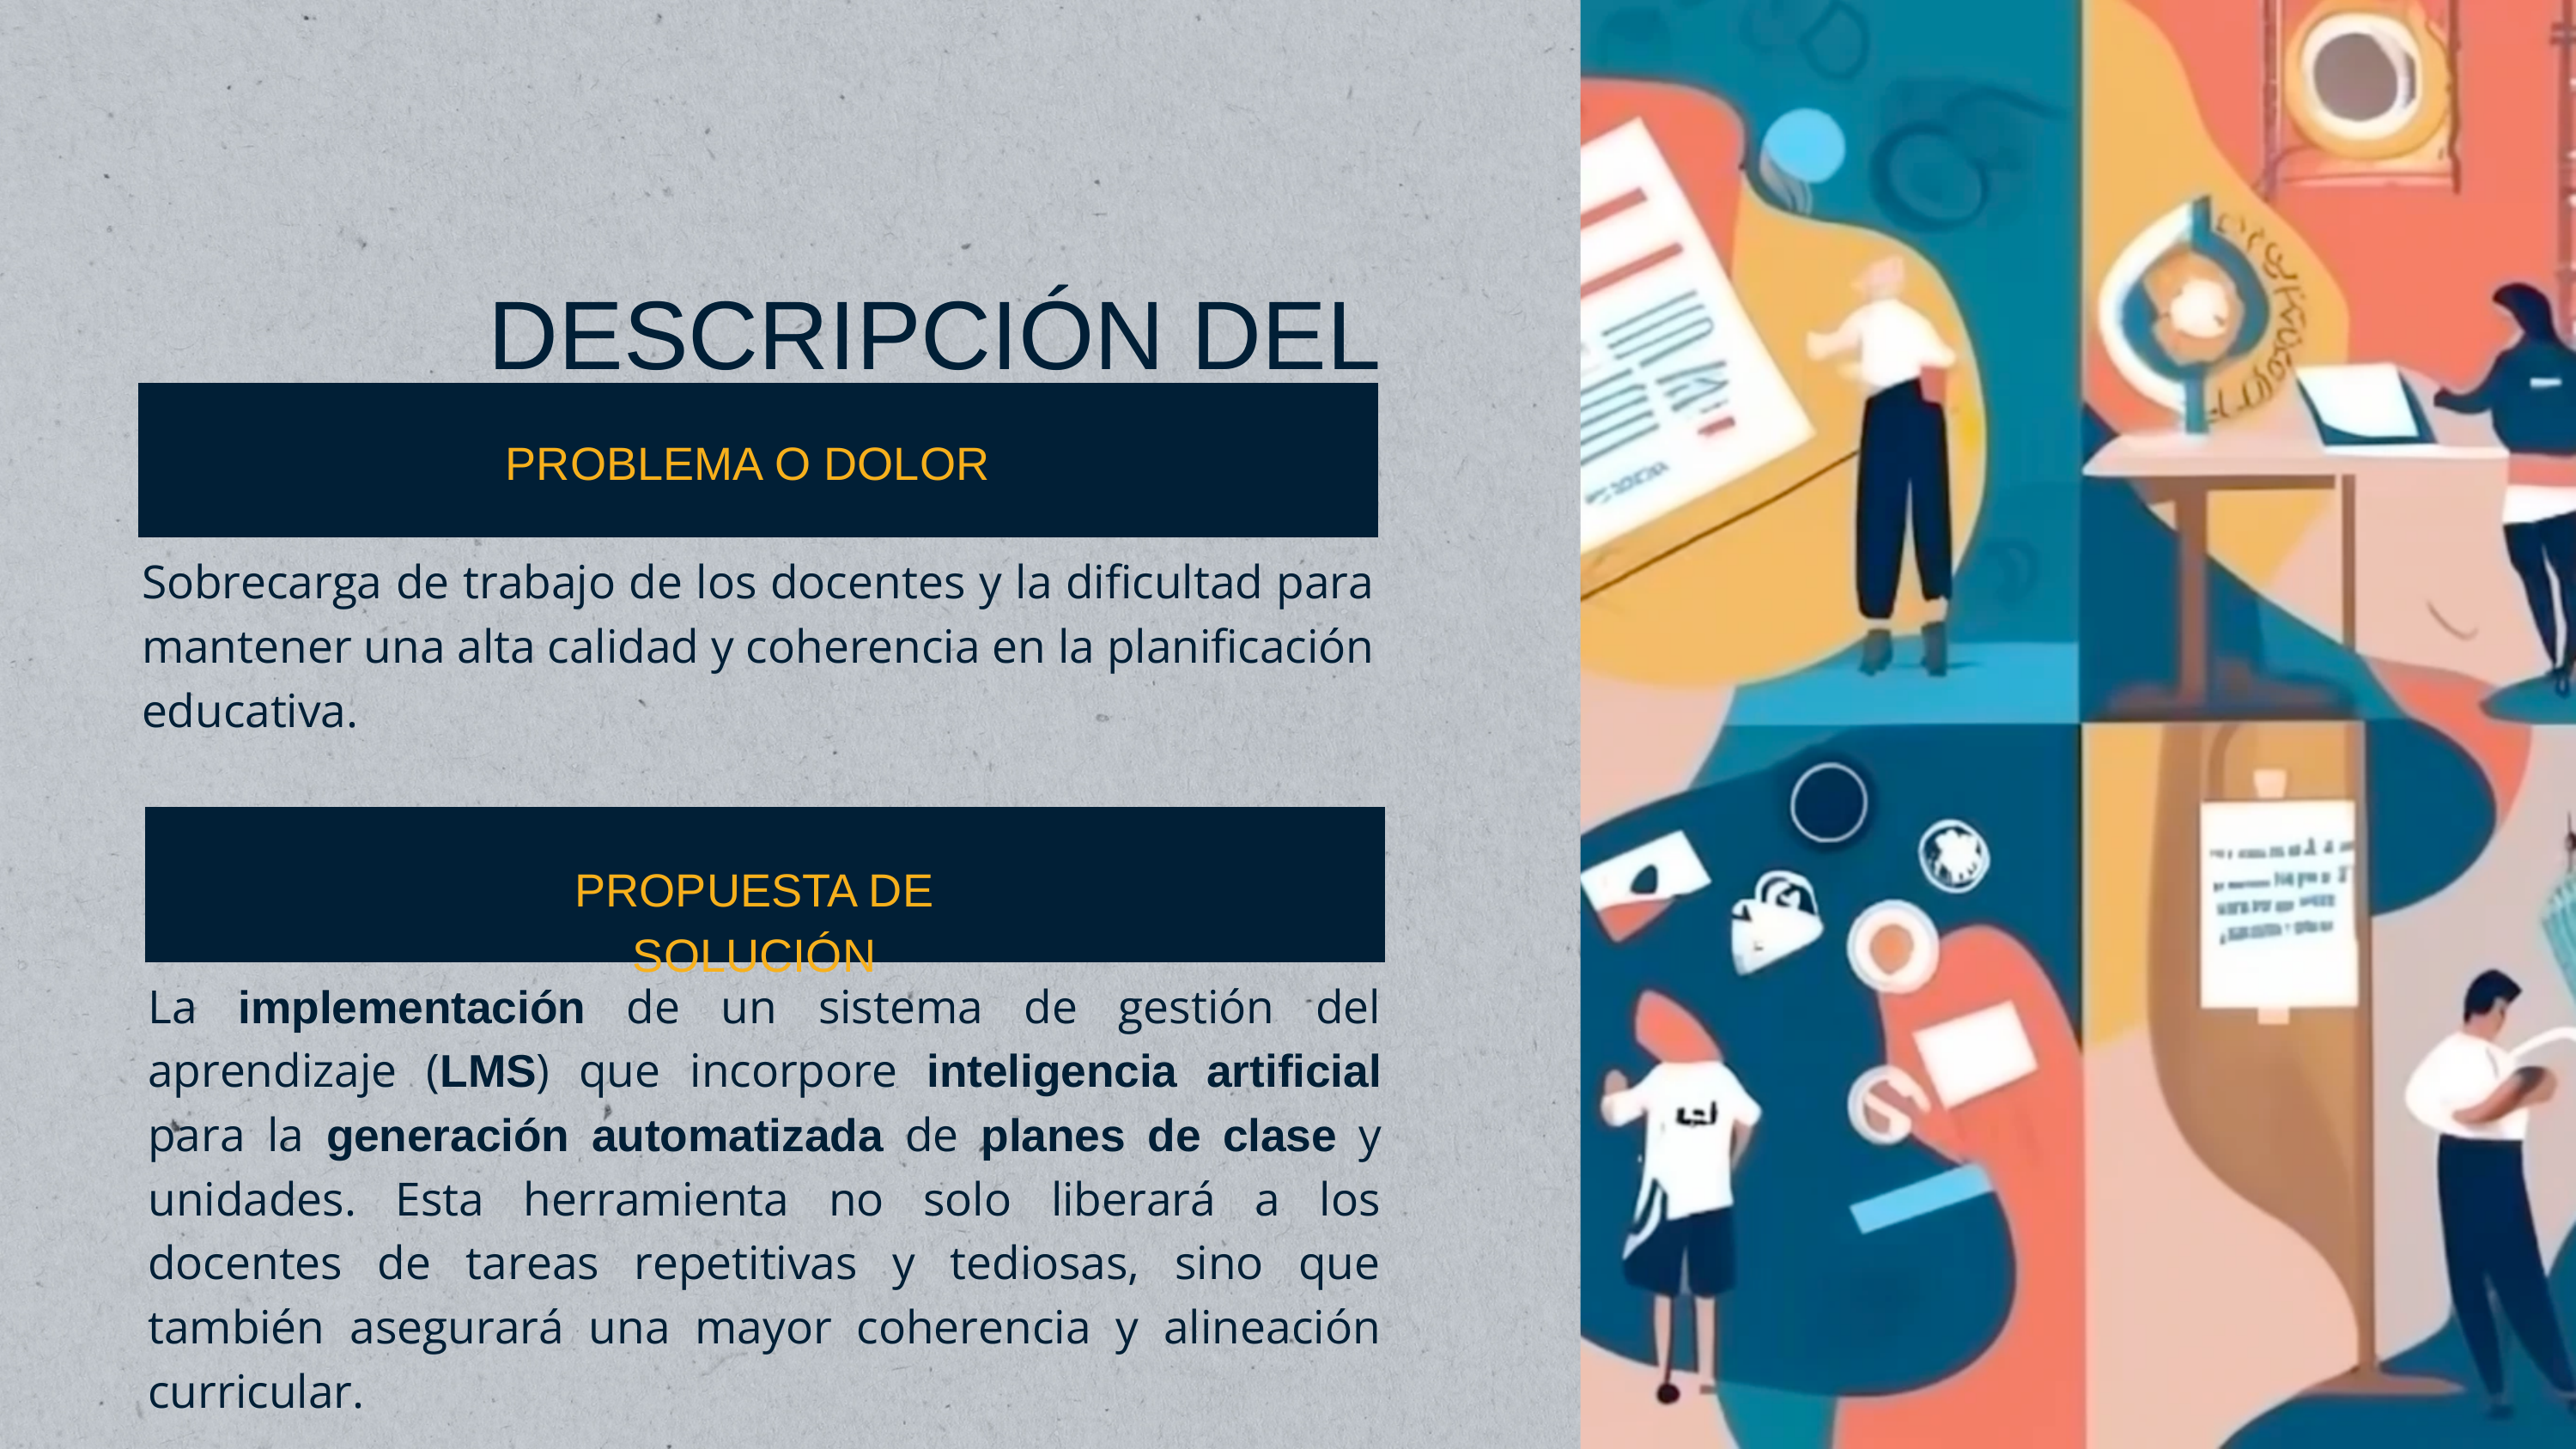

DESCRIPCIÓN DEL PROYECTO

PROBLEMA O DOLOR
Sobrecarga de trabajo de los docentes y la dificultad para mantener una alta calidad y coherencia en la planificación educativa.

PROPUESTA DE SOLUCIÓN
La implementación de un sistema de gestión del aprendizaje (LMS) que incorpore inteligencia artificial para la generación automatizada de planes de clase y unidades. Esta herramienta no solo liberará a los docentes de tareas repetitivas y tediosas, sino que también asegurará una mayor coherencia y alineación curricular.